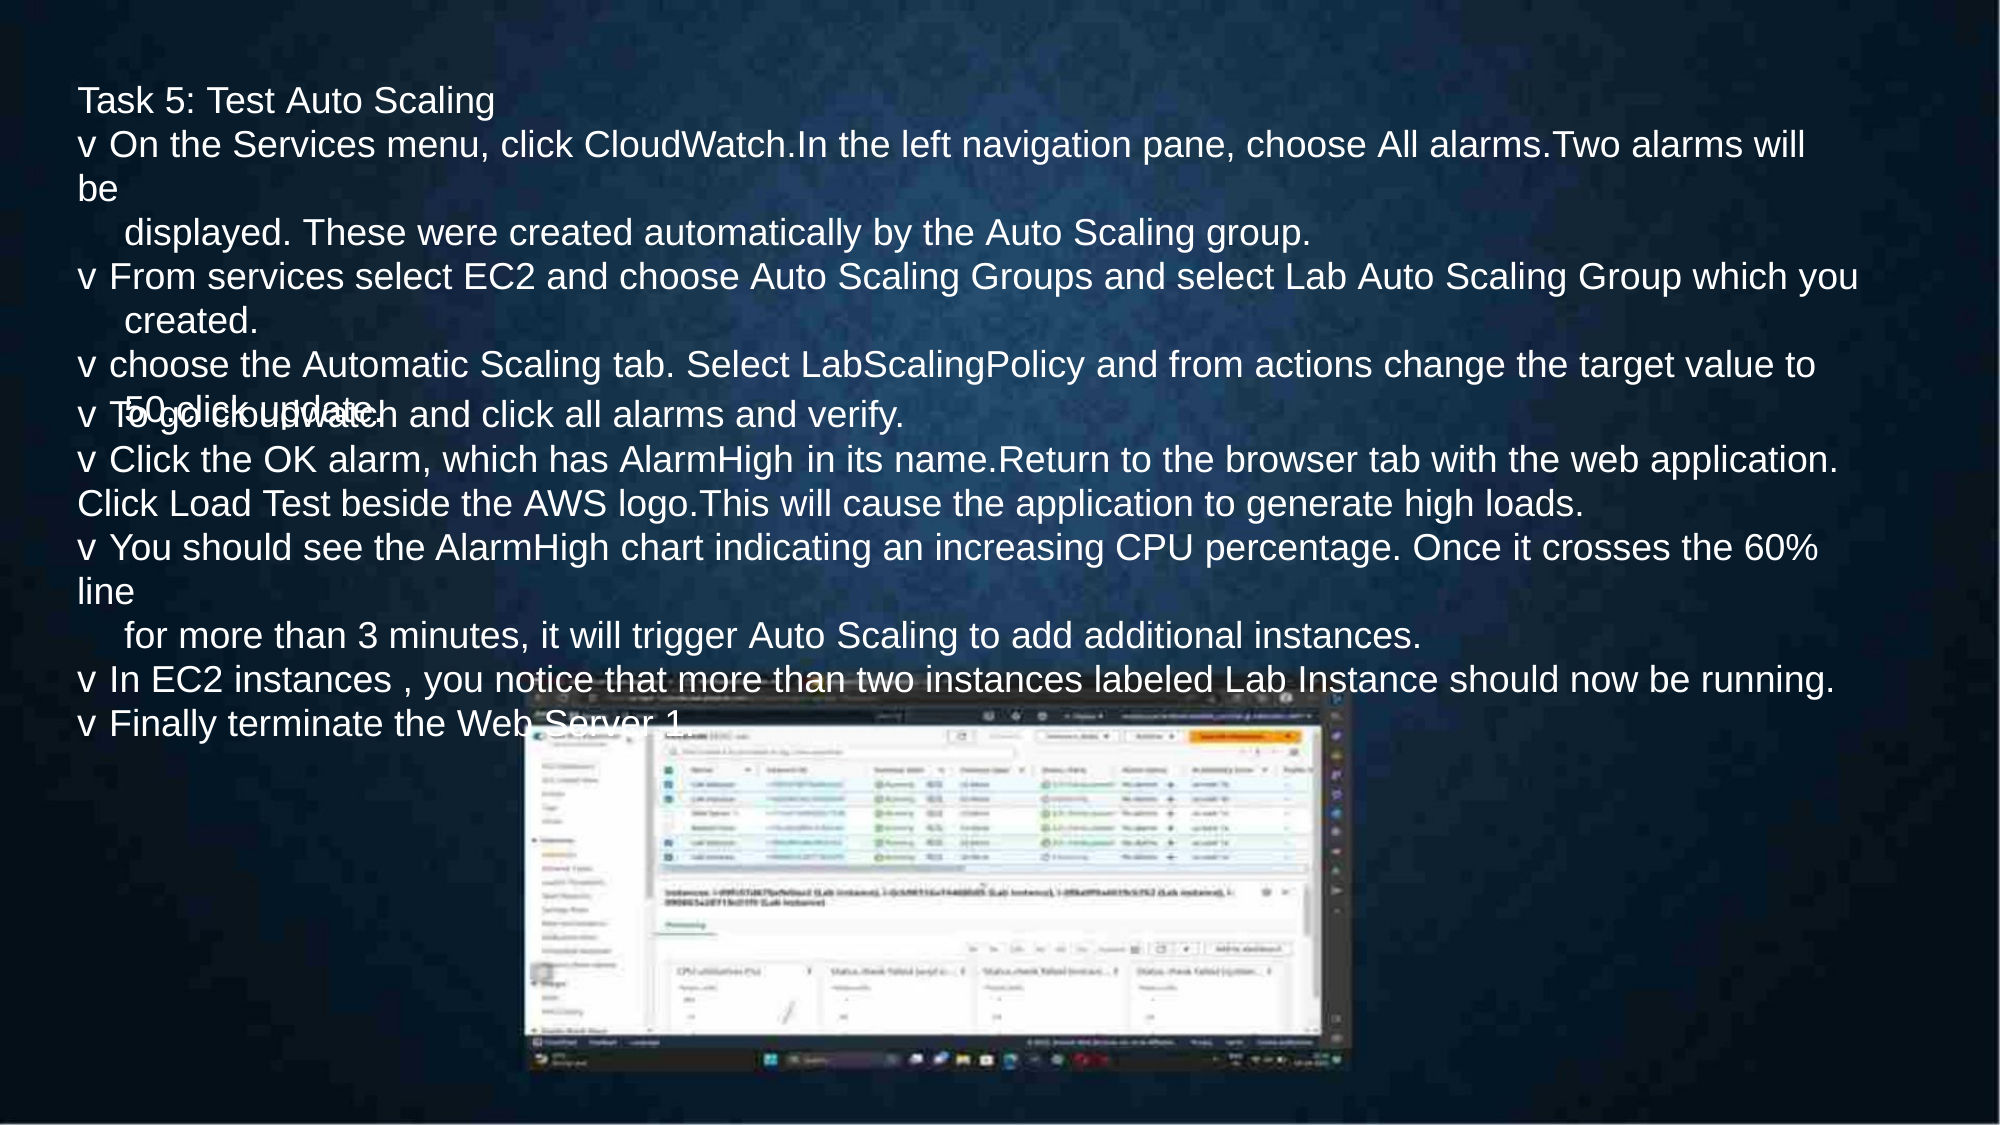

Task 5: Test Auto Scaling
v On the Services menu, click CloudWatch.In the left navigation pane, choose All alarms.Two alarms will
be
displayed. These were created automatically by the Auto Scaling group.
v From services select EC2 and choose Auto Scaling Groups and select Lab Auto Scaling Group which you
created.
v choose the Automatic Scaling tab. Select LabScalingPolicy and from actions change the target value to
50.click update.
v To go cloudwatch and click all alarms and verify.
v Click the OK alarm, which has AlarmHigh in its name.Return to the browser tab with the web application.
Click Load Test beside the AWS logo.This will cause the application to generate high loads.
v You should see the AlarmHigh chart indicating an increasing CPU percentage. Once it crosses the 60%
line
for more than 3 minutes, it will trigger Auto Scaling to add additional instances.
v In EC2 instances , you notice that more than two instances labeled Lab Instance should now be running.
v Finally terminate the Web Server 1.